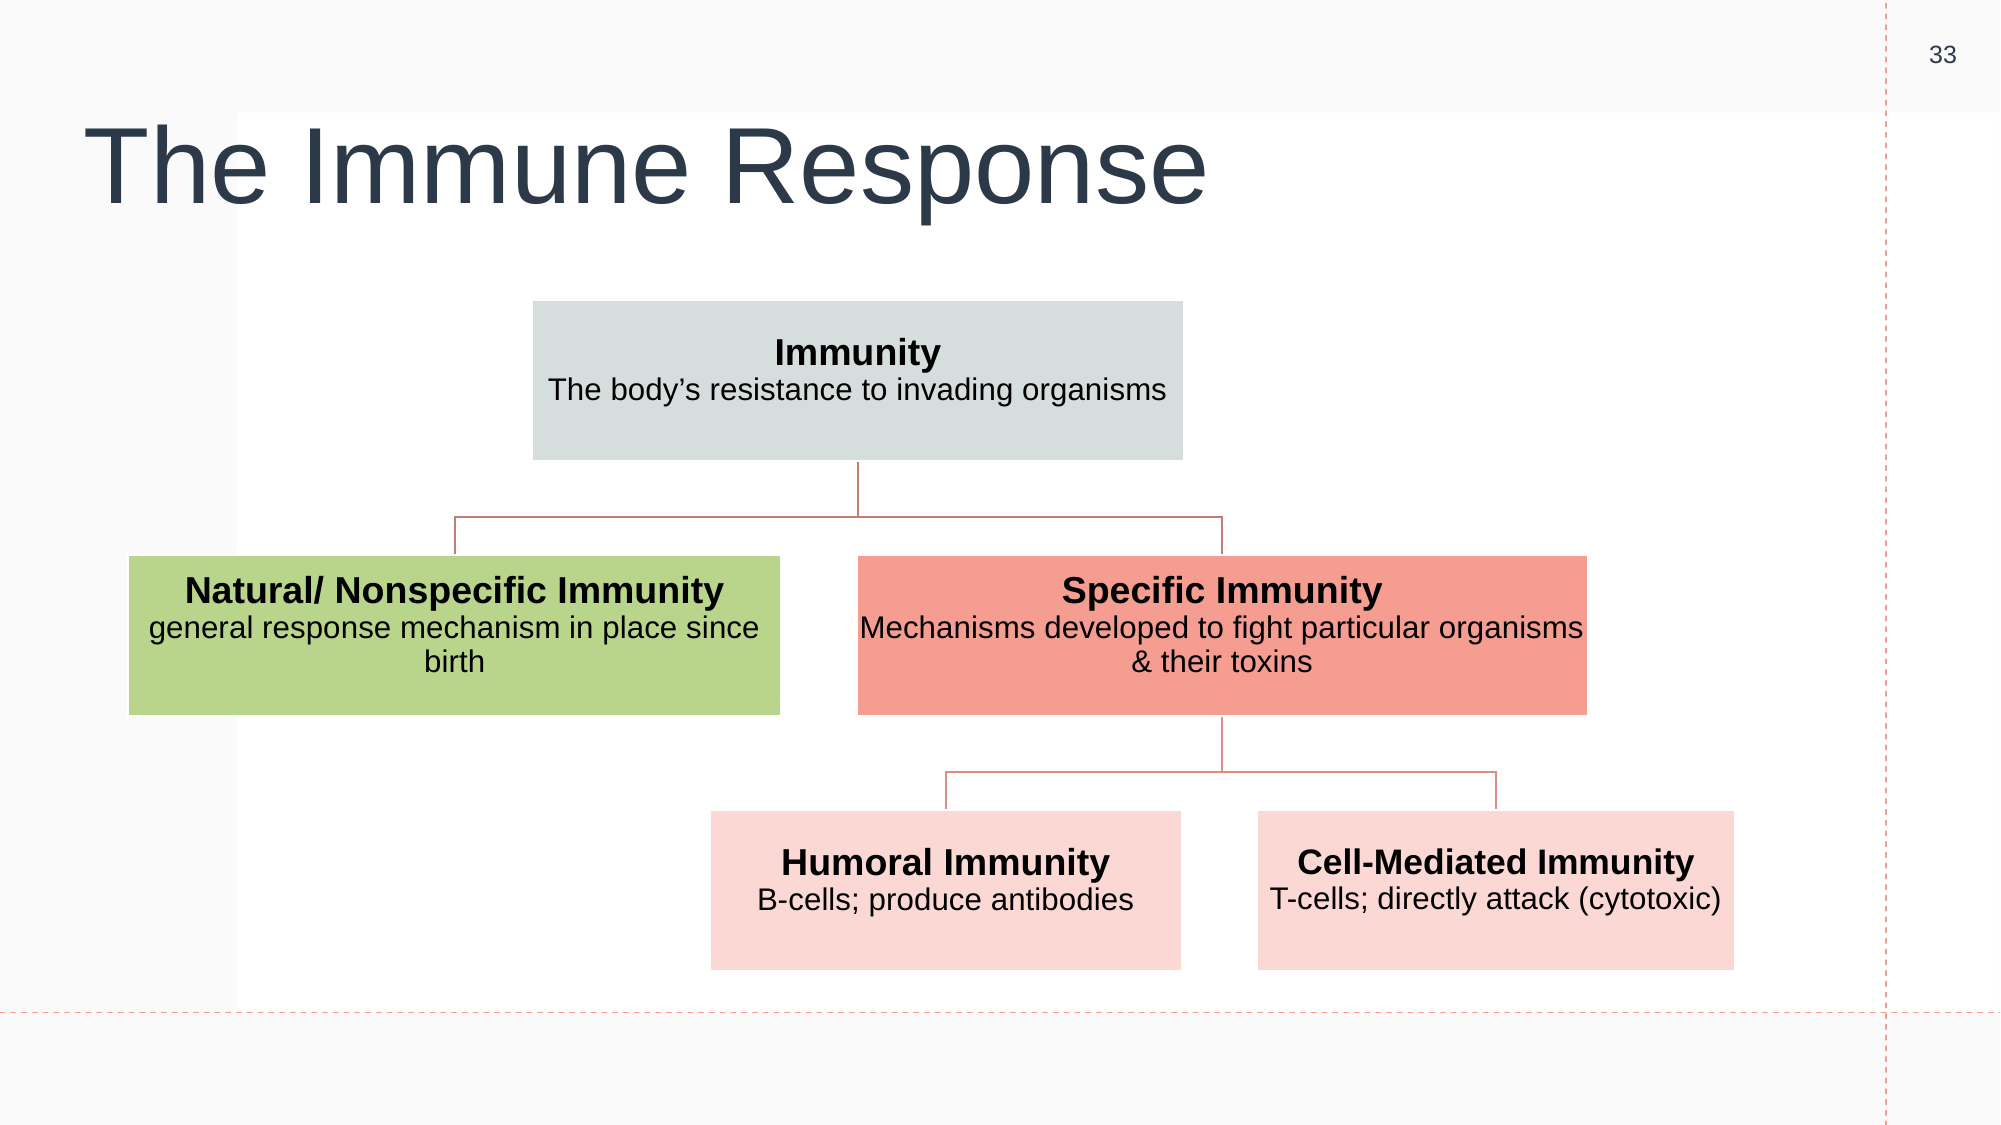

33
# The Immune Response
Immunity
The body’s resistance to invading organisms

Natural/ Nonspecific Immunity
general response mechanism in place since birth

Specific Immunity
Mechanisms developed to fight particular organisms & their toxins

Humoral Immunity
B-cells; produce antibodies

Cell-Mediated Immunity
T-cells; directly attack (cytotoxic)